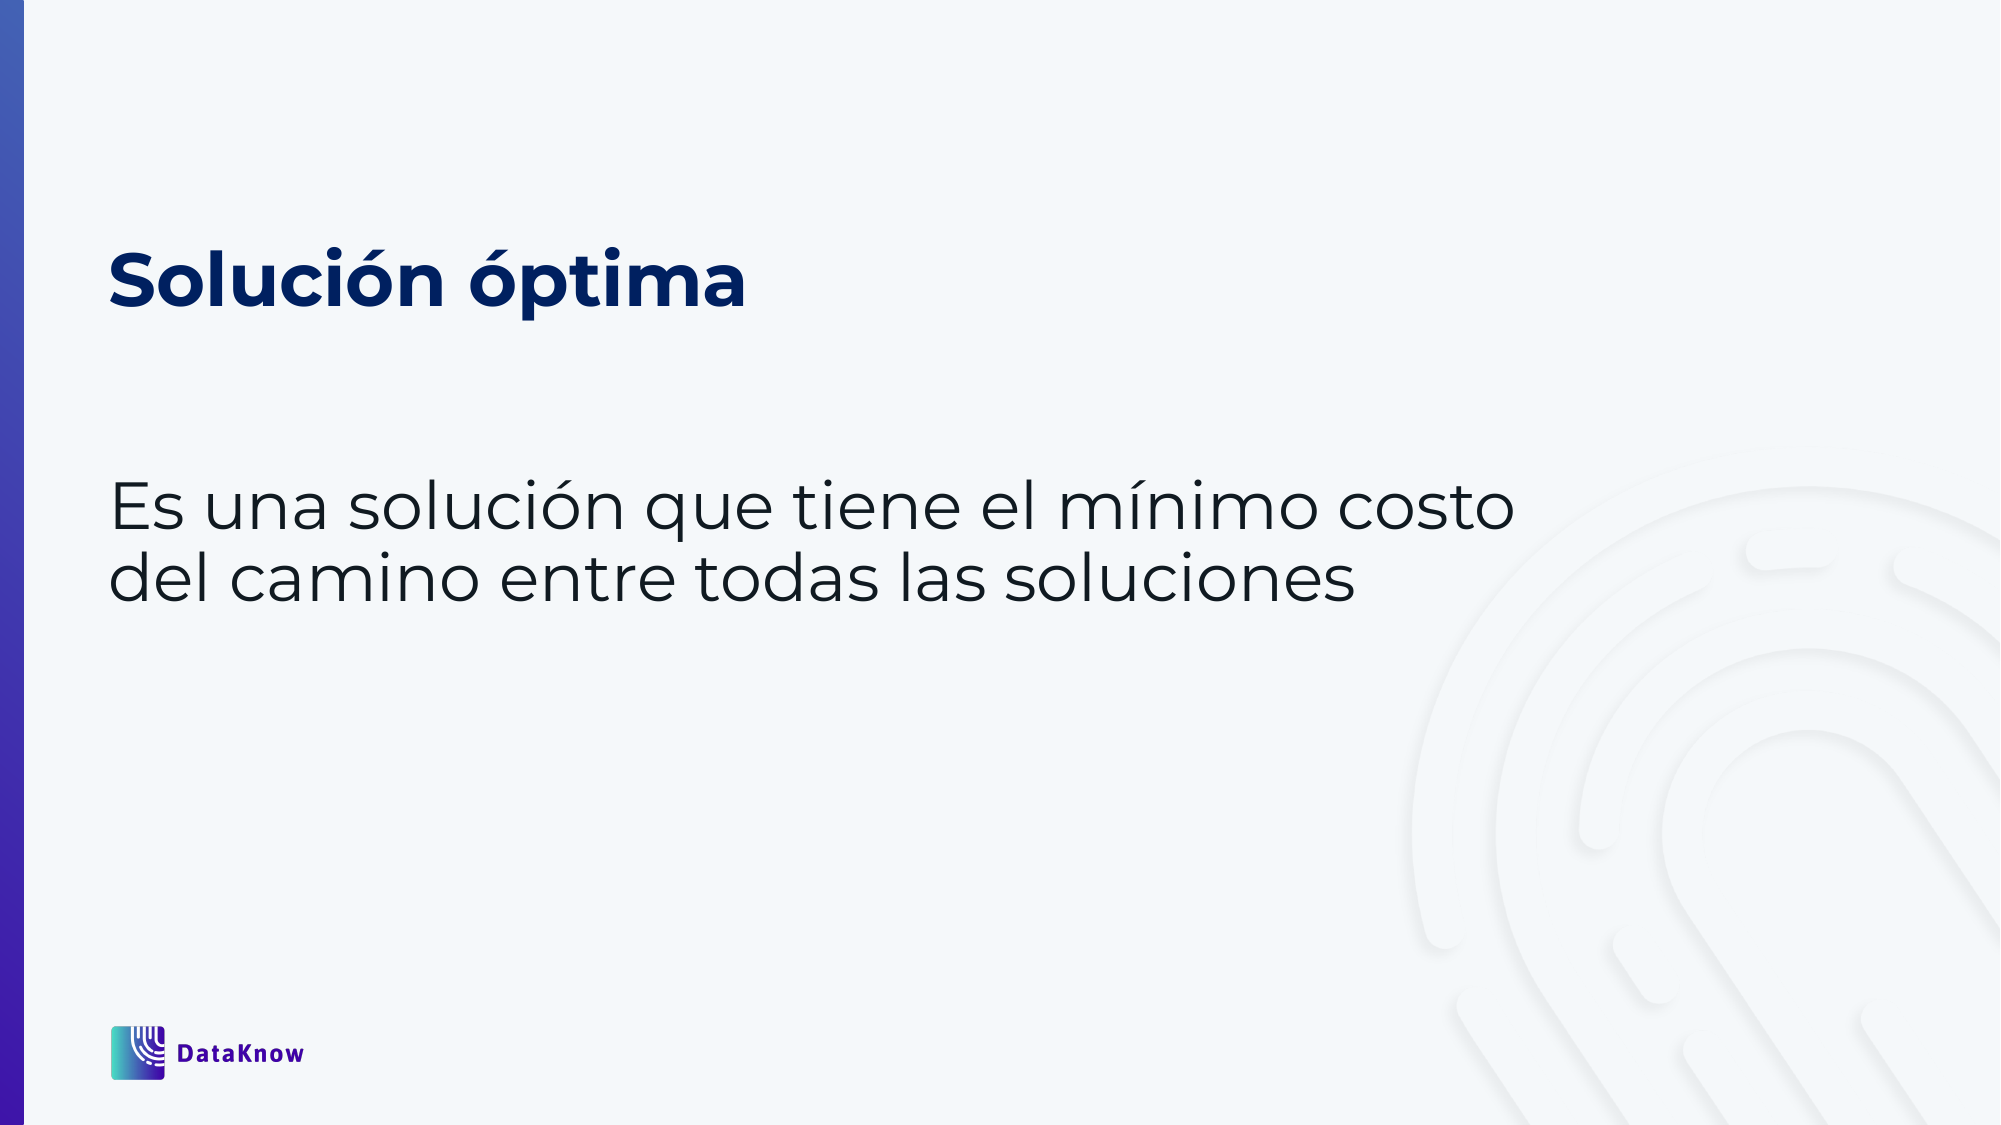

Solución óptima
Es una solución que tiene el mínimo costo del camino entre todas las soluciones